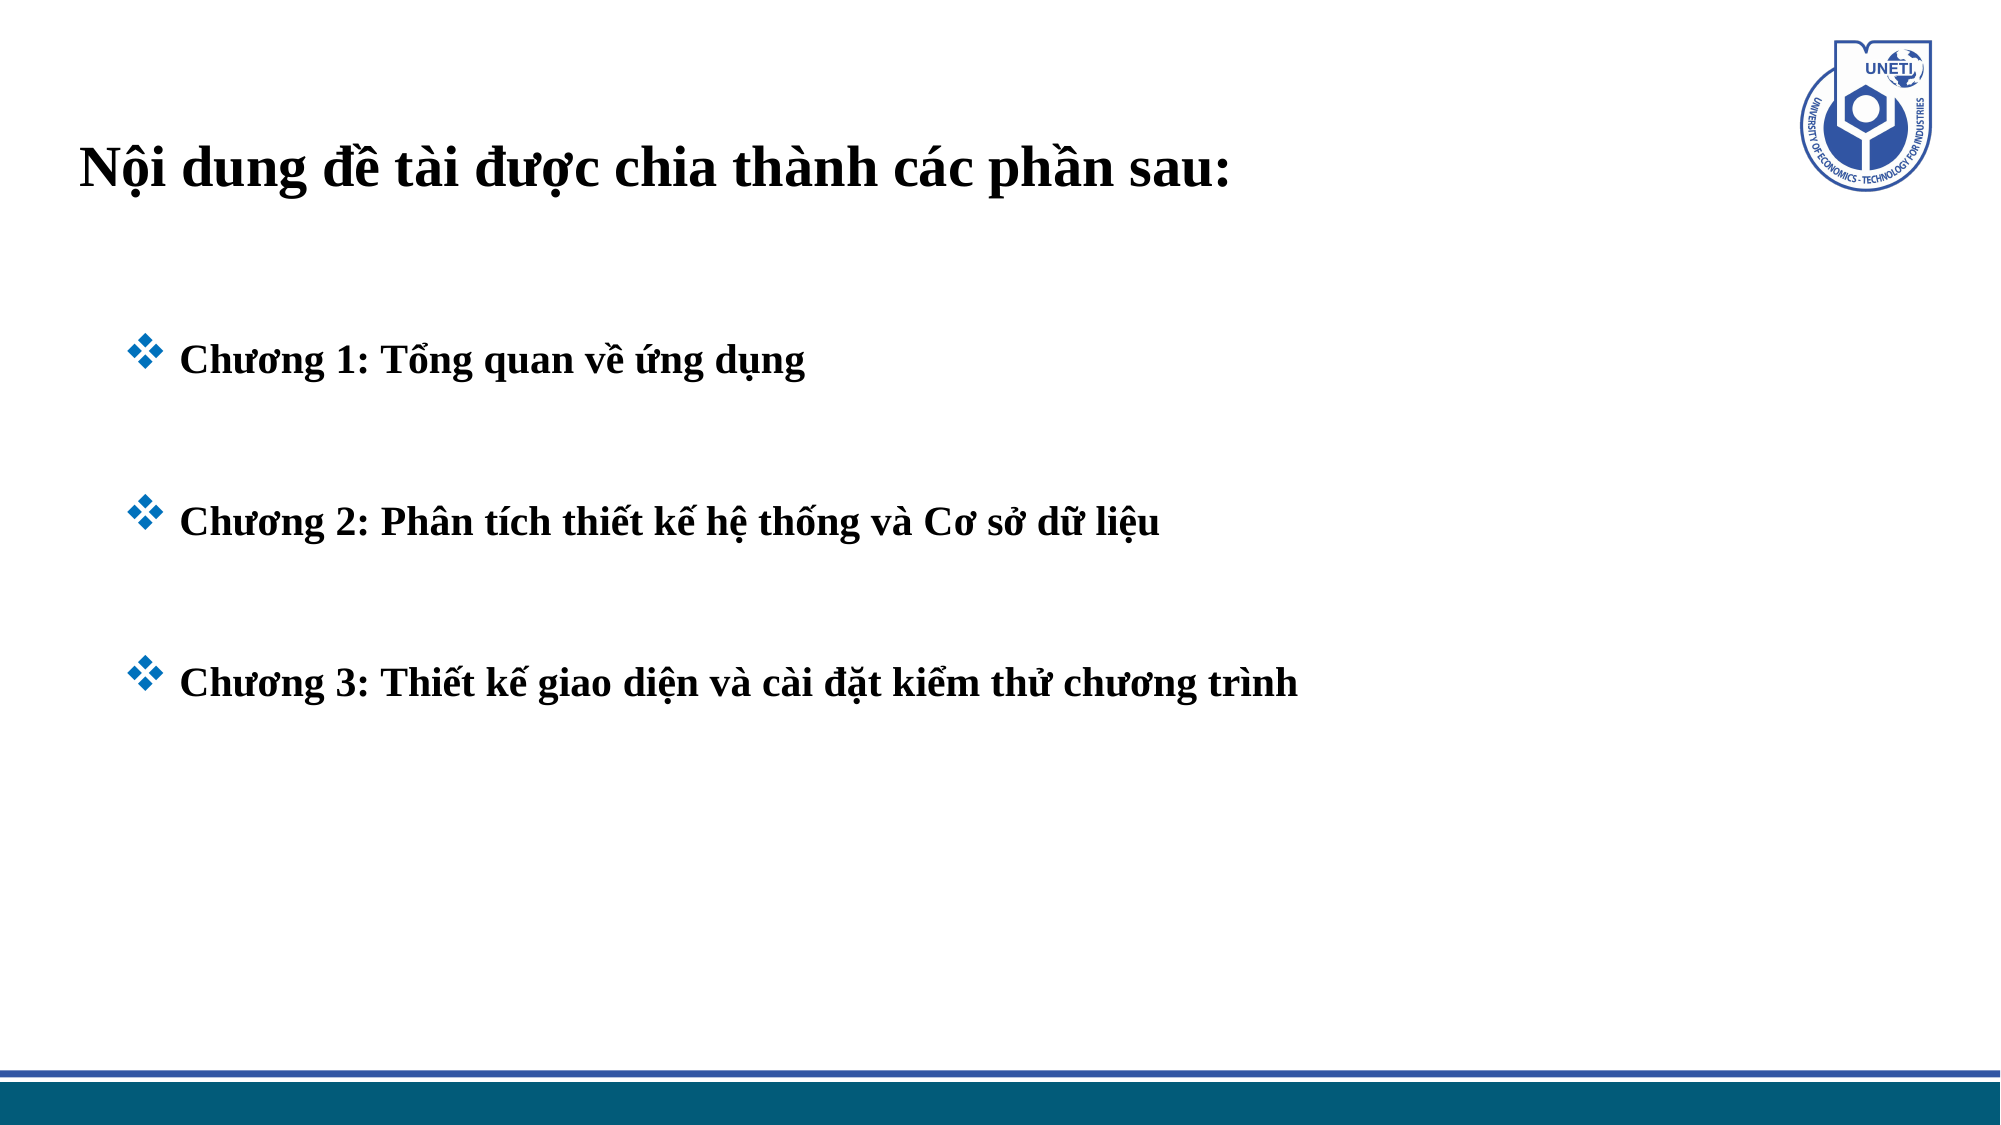

# Nội dung đề tài được chia thành các phần sau:
 Chương 1: Tổng quan về ứng dụng

 Chương 2: Phân tích thiết kế hệ thống và Cơ sở dữ liệu

 Chương 3: Thiết kế giao diện và cài đặt kiểm thử chương trình